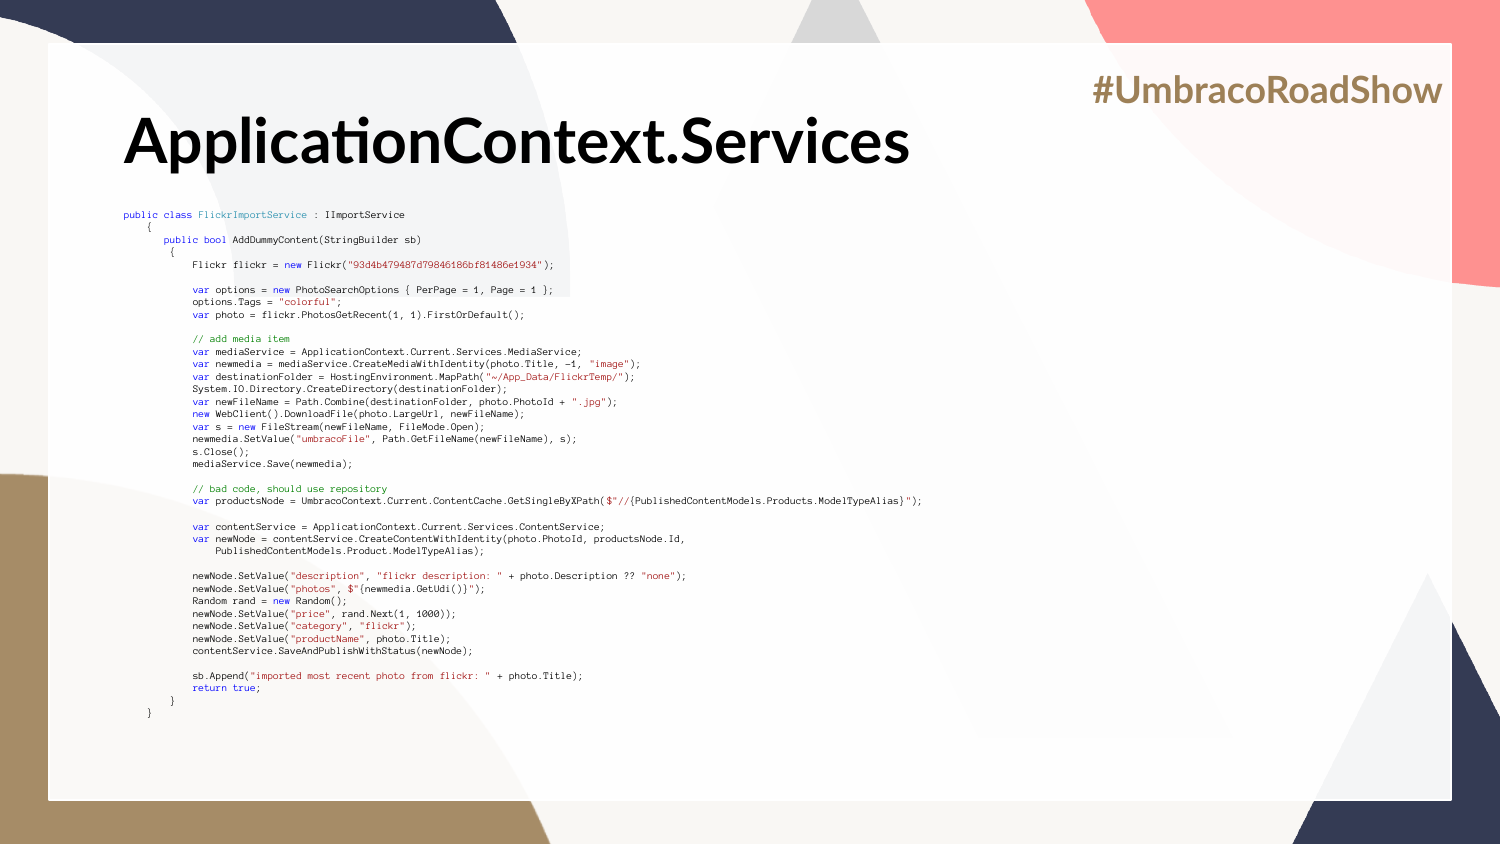

# ApplicationContext.Services
public class FlickrImportService : IImportService
    {
       public bool AddDummyContent(StringBuilder sb)
        {
            Flickr flickr = new Flickr("93d4b479487d79846186bf81486e1934");

            var options = new PhotoSearchOptions { PerPage = 1, Page = 1 };
            options.Tags = "colorful";
            var photo = flickr.PhotosGetRecent(1, 1).FirstOrDefault();

            // add media item
            var mediaService = ApplicationContext.Current.Services.MediaService;
            var newmedia = mediaService.CreateMediaWithIdentity(photo.Title, -1, "image");
            var destinationFolder = HostingEnvironment.MapPath("~/App_Data/FlickrTemp/");
            System.IO.Directory.CreateDirectory(destinationFolder);
            var newFileName = Path.Combine(destinationFolder, photo.PhotoId + ".jpg");
            new WebClient().DownloadFile(photo.LargeUrl, newFileName);
            var s = new FileStream(newFileName, FileMode.Open);
            newmedia.SetValue("umbracoFile", Path.GetFileName(newFileName), s);
            s.Close();
            mediaService.Save(newmedia);

            // bad code, should use repository
            var productsNode = UmbracoContext.Current.ContentCache.GetSingleByXPath($"//{PublishedContentModels.Products.ModelTypeAlias}");

            var contentService = ApplicationContext.Current.Services.ContentService;
            var newNode = contentService.CreateContentWithIdentity(photo.PhotoId, productsNode.Id,
                PublishedContentModels.Product.ModelTypeAlias);

            newNode.SetValue("description", "flickr description: " + photo.Description ?? "none");
            newNode.SetValue("photos", $"{newmedia.GetUdi()}");
            Random rand = new Random();
            newNode.SetValue("price", rand.Next(1, 1000));
            newNode.SetValue("category", "flickr");
            newNode.SetValue("productName", photo.Title);
            contentService.SaveAndPublishWithStatus(newNode);

            sb.Append("imported most recent photo from flickr: " + photo.Title);
            return true;
        }
    }